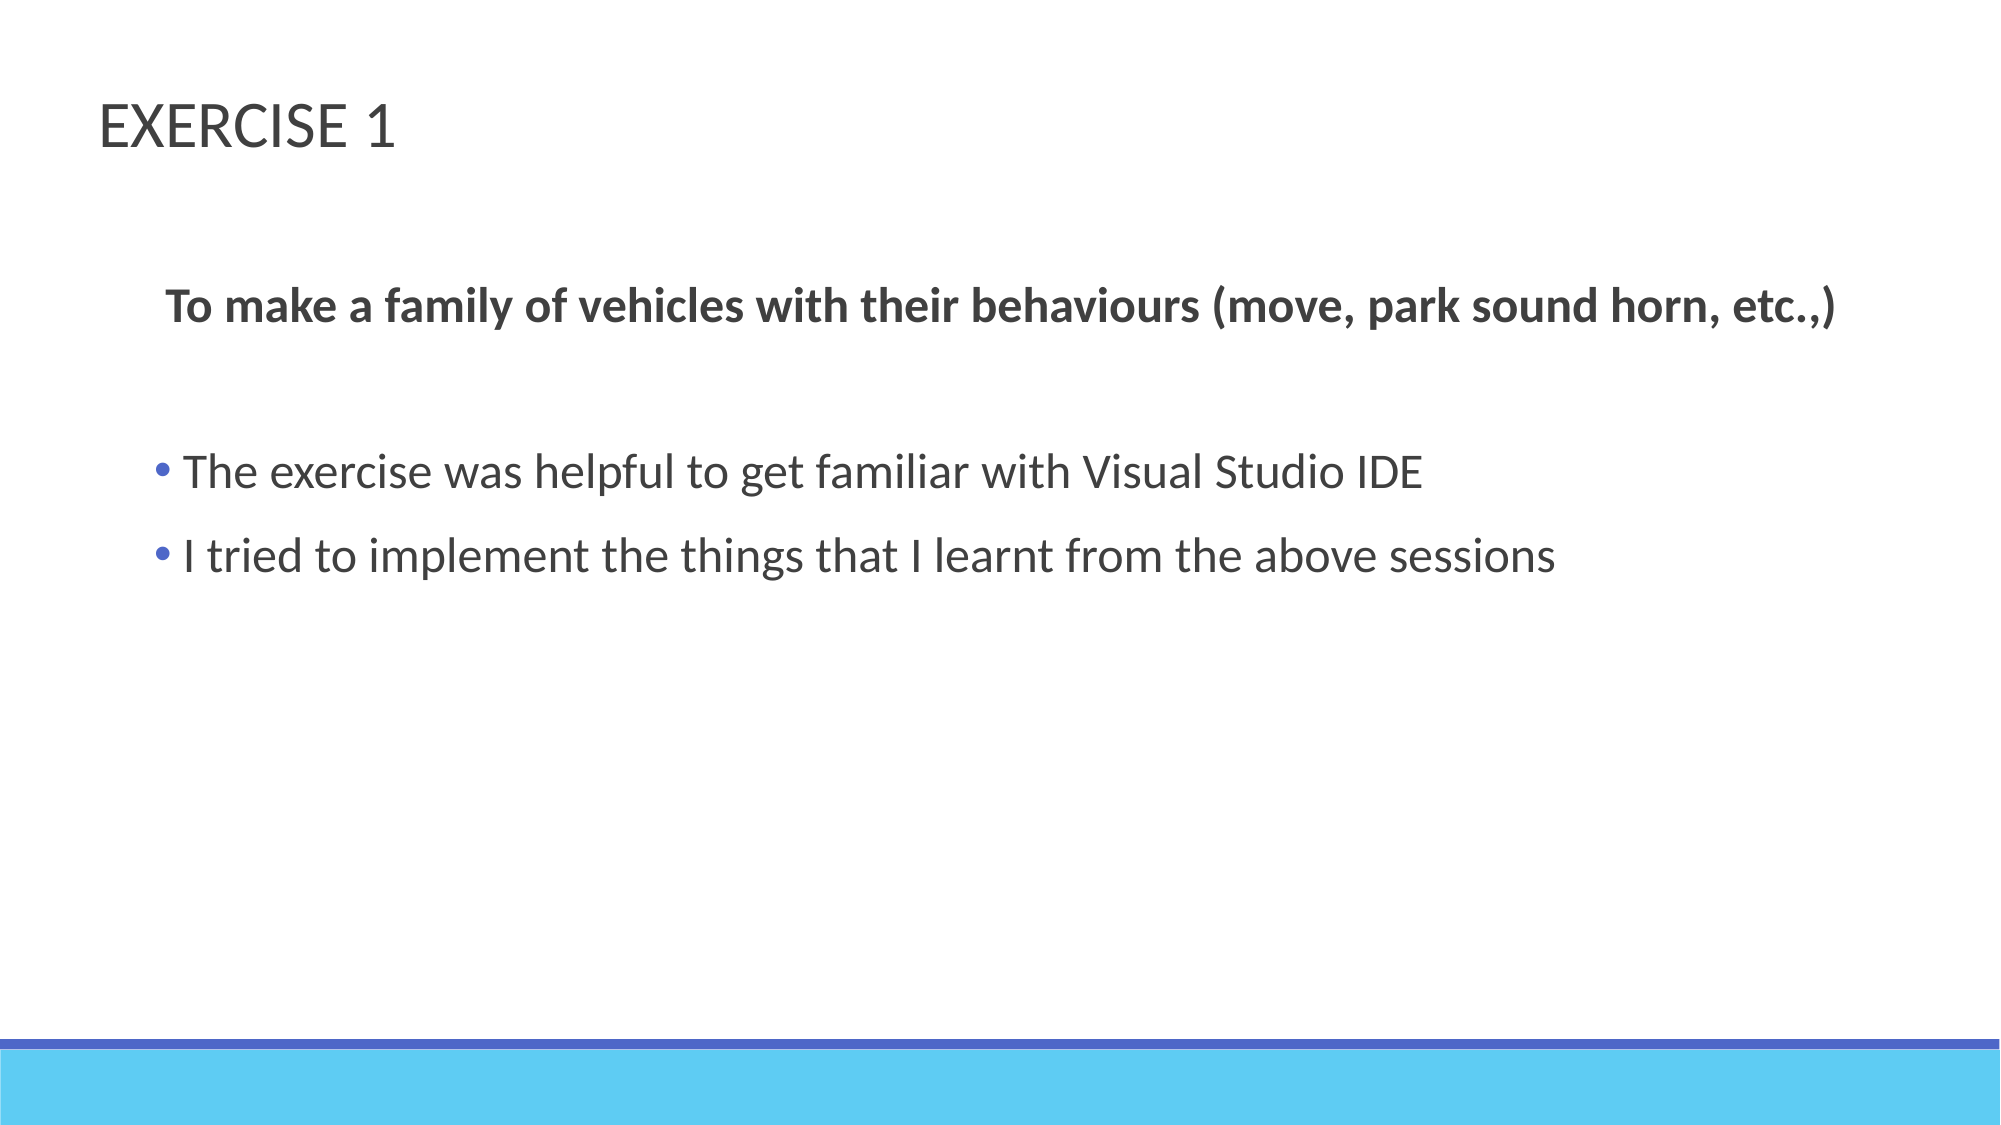

EXERCISE 1
 To make a family of vehicles with their behaviours (move, park sound horn, etc.,)

 The exercise was helpful to get familiar with Visual Studio IDE
 I tried to implement the things that I learnt from the above sessions